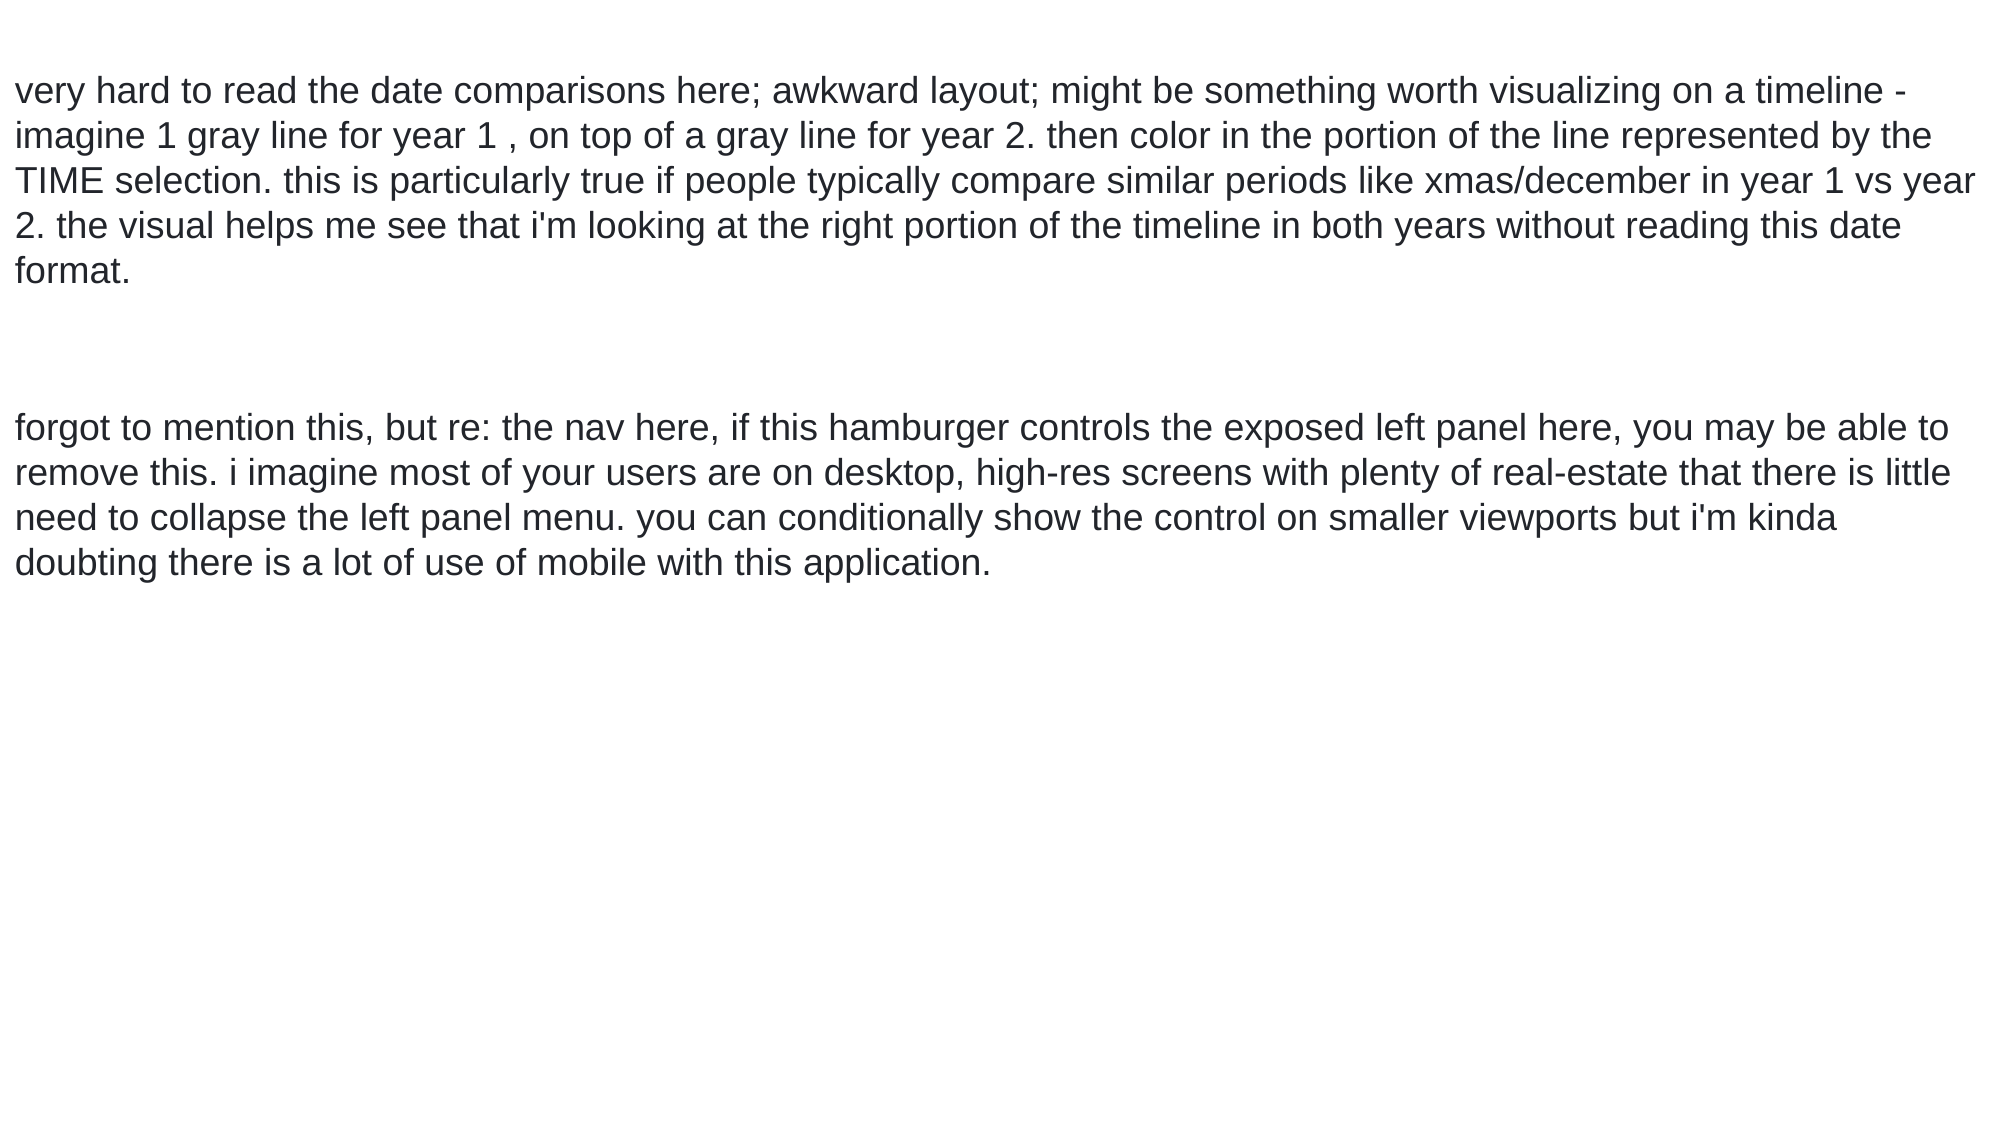

very hard to read the date comparisons here; awkward layout; might be something worth visualizing on a timeline - imagine 1 gray line for year 1 , on top of a gray line for year 2. then color in the portion of the line represented by the TIME selection. this is particularly true if people typically compare similar periods like xmas/december in year 1 vs year 2. the visual helps me see that i'm looking at the right portion of the timeline in both years without reading this date format.
forgot to mention this, but re: the nav here, if this hamburger controls the exposed left panel here, you may be able to remove this. i imagine most of your users are on desktop, high-res screens with plenty of real-estate that there is little need to collapse the left panel menu. you can conditionally show the control on smaller viewports but i'm kinda doubting there is a lot of use of mobile with this application.